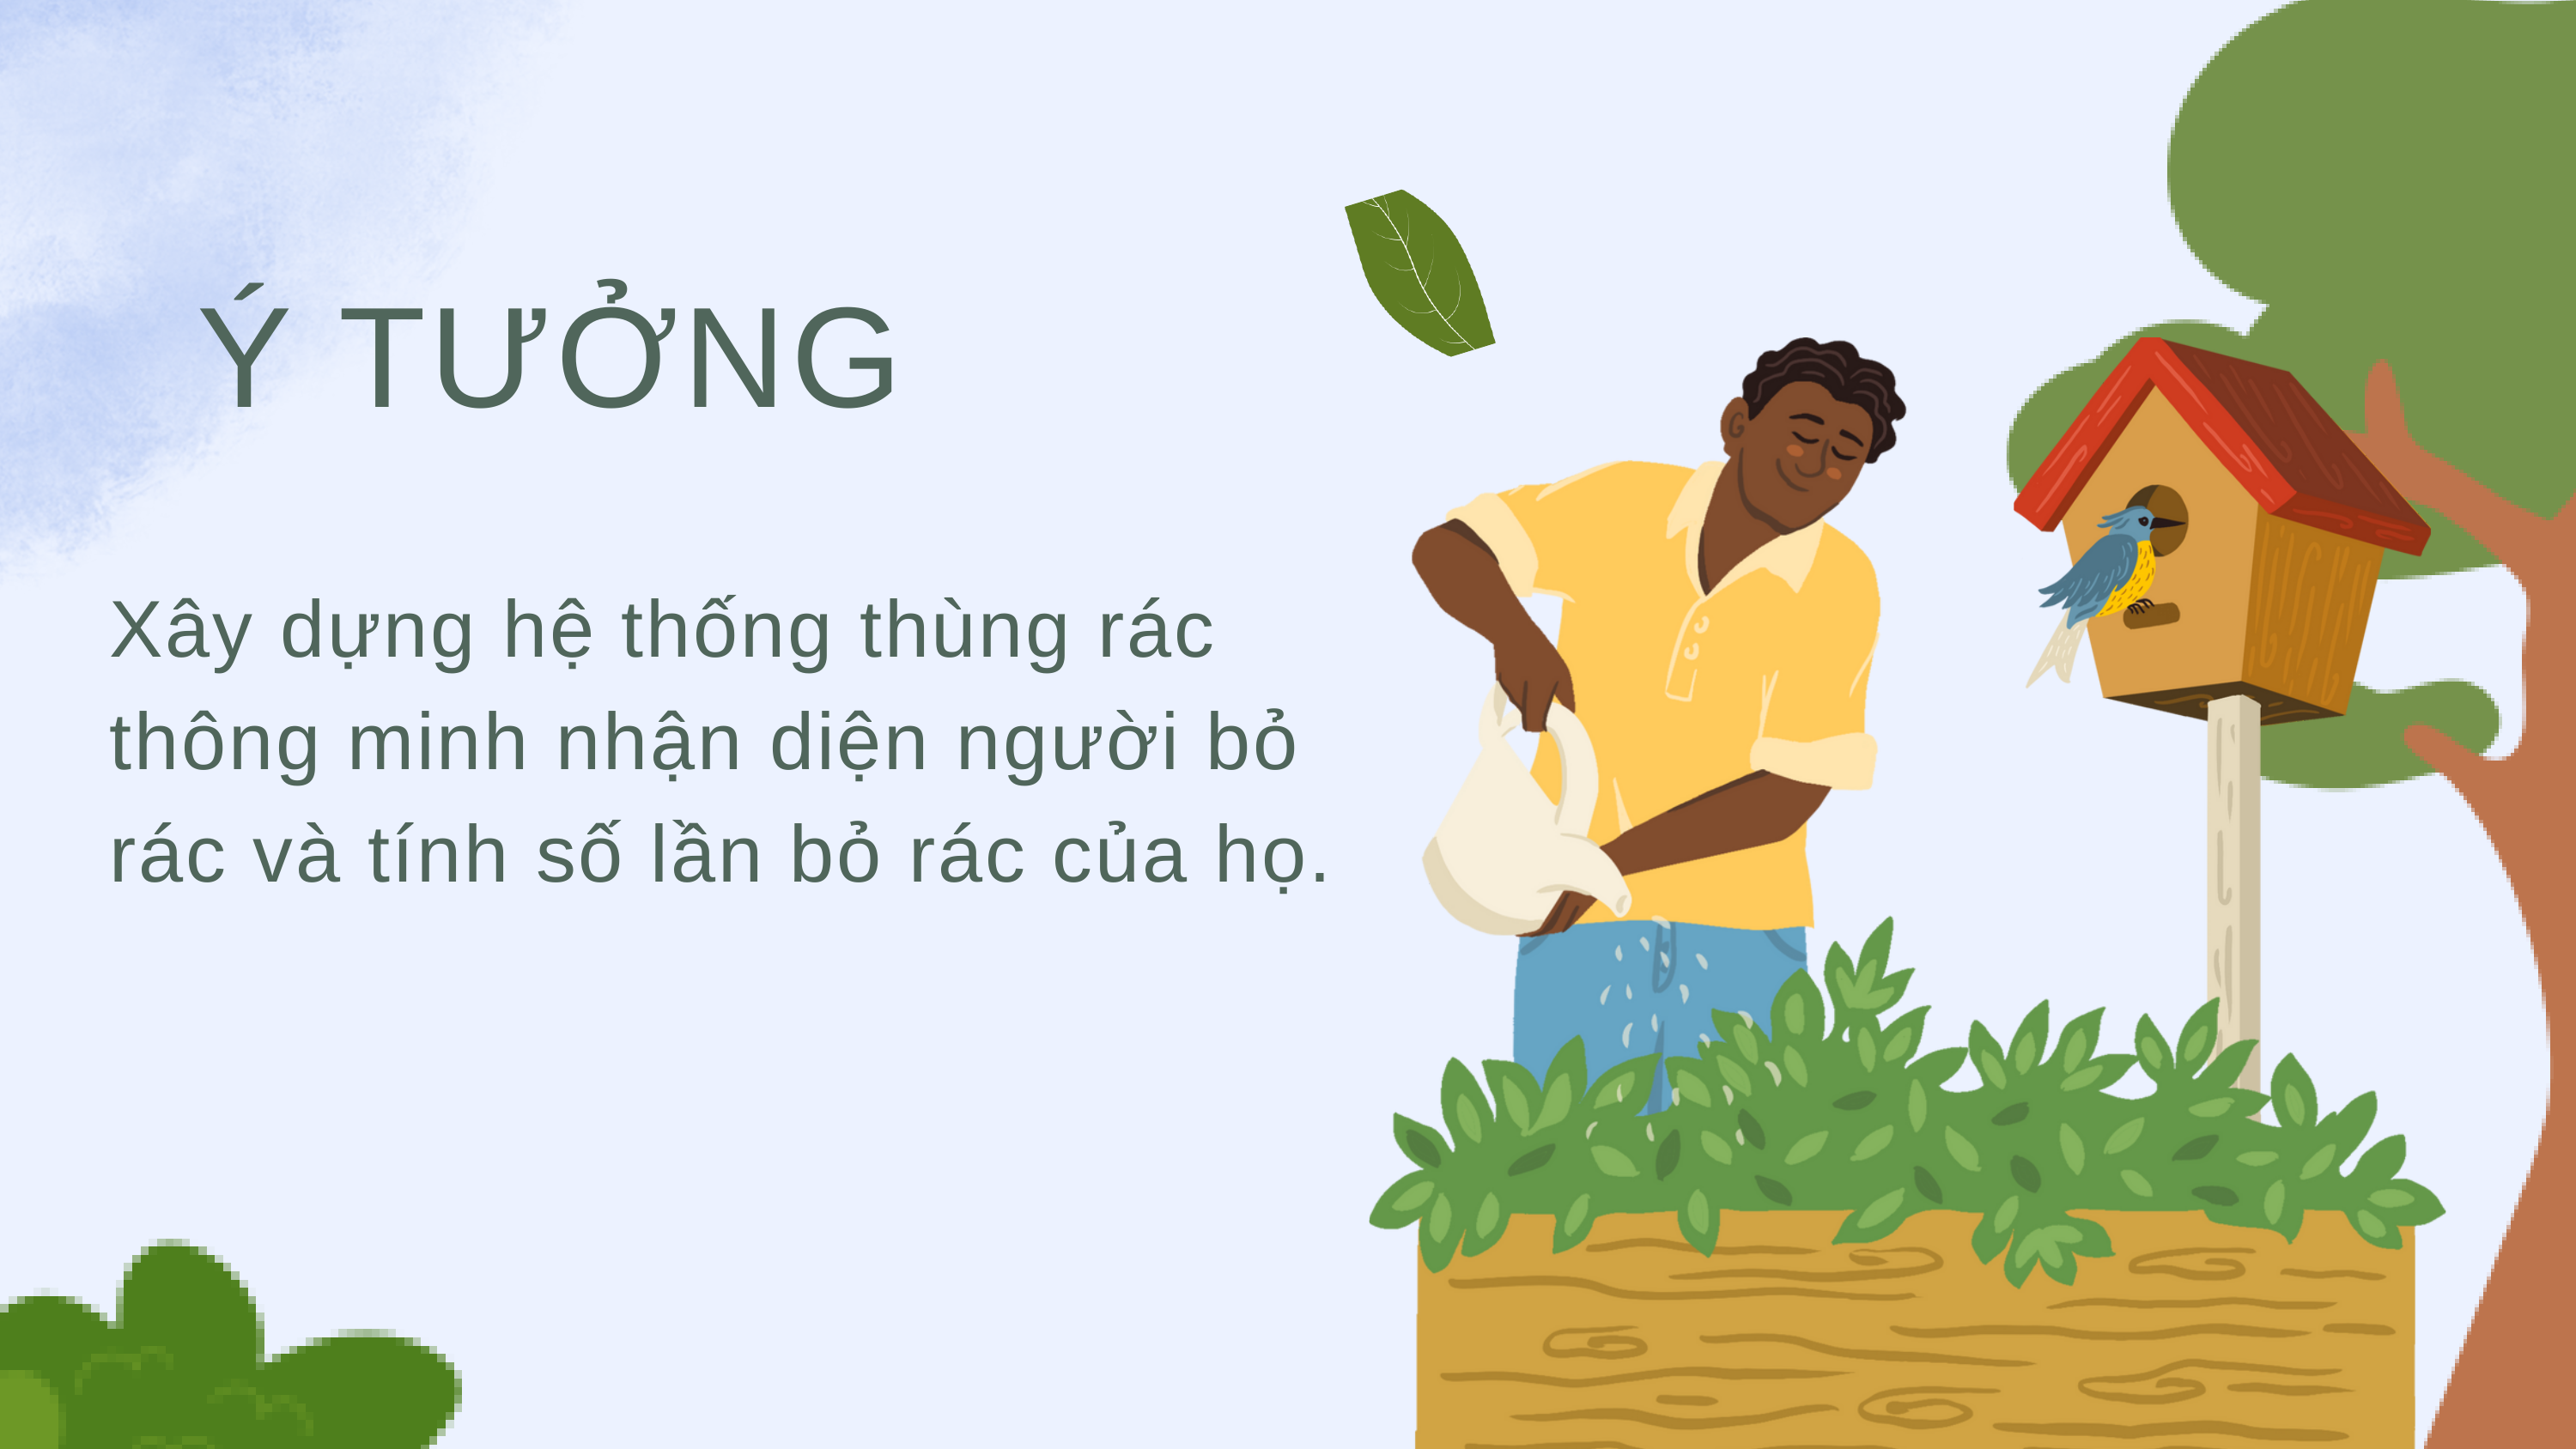

Ý TƯỞNG

Xây dựng hệ thống thùng rác thông minh nhận diện người bỏ rác và tính số lần bỏ rác của họ.